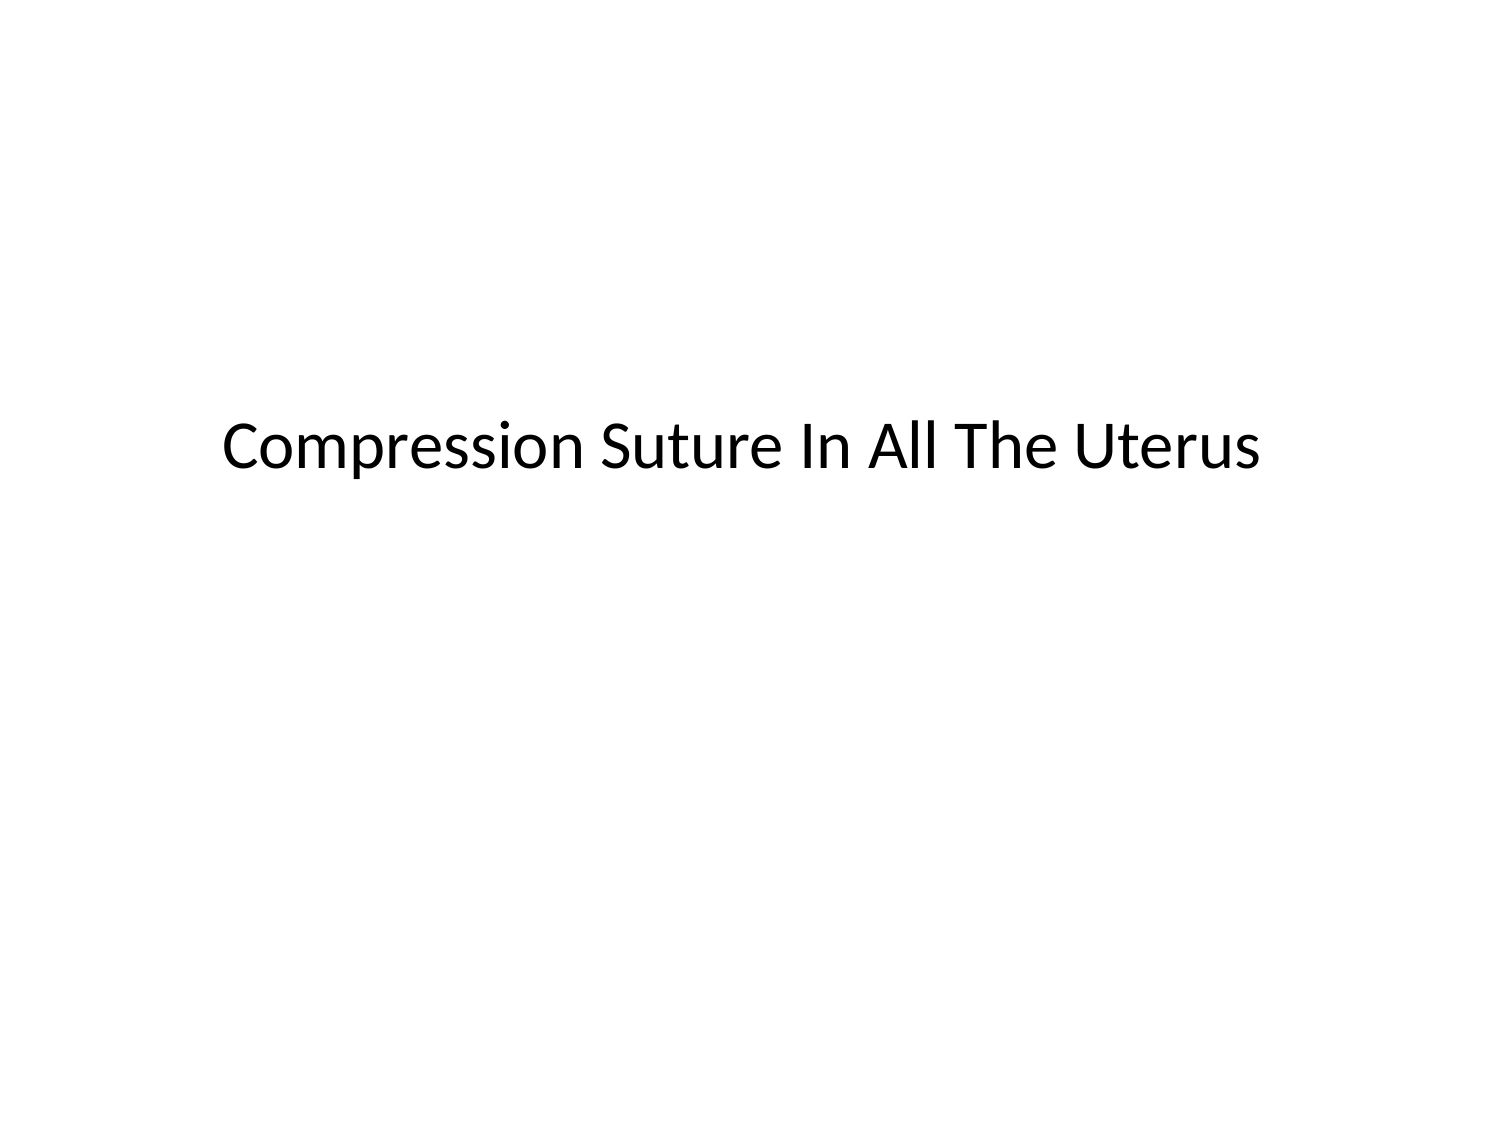

# Compression Suture In All The Uterus